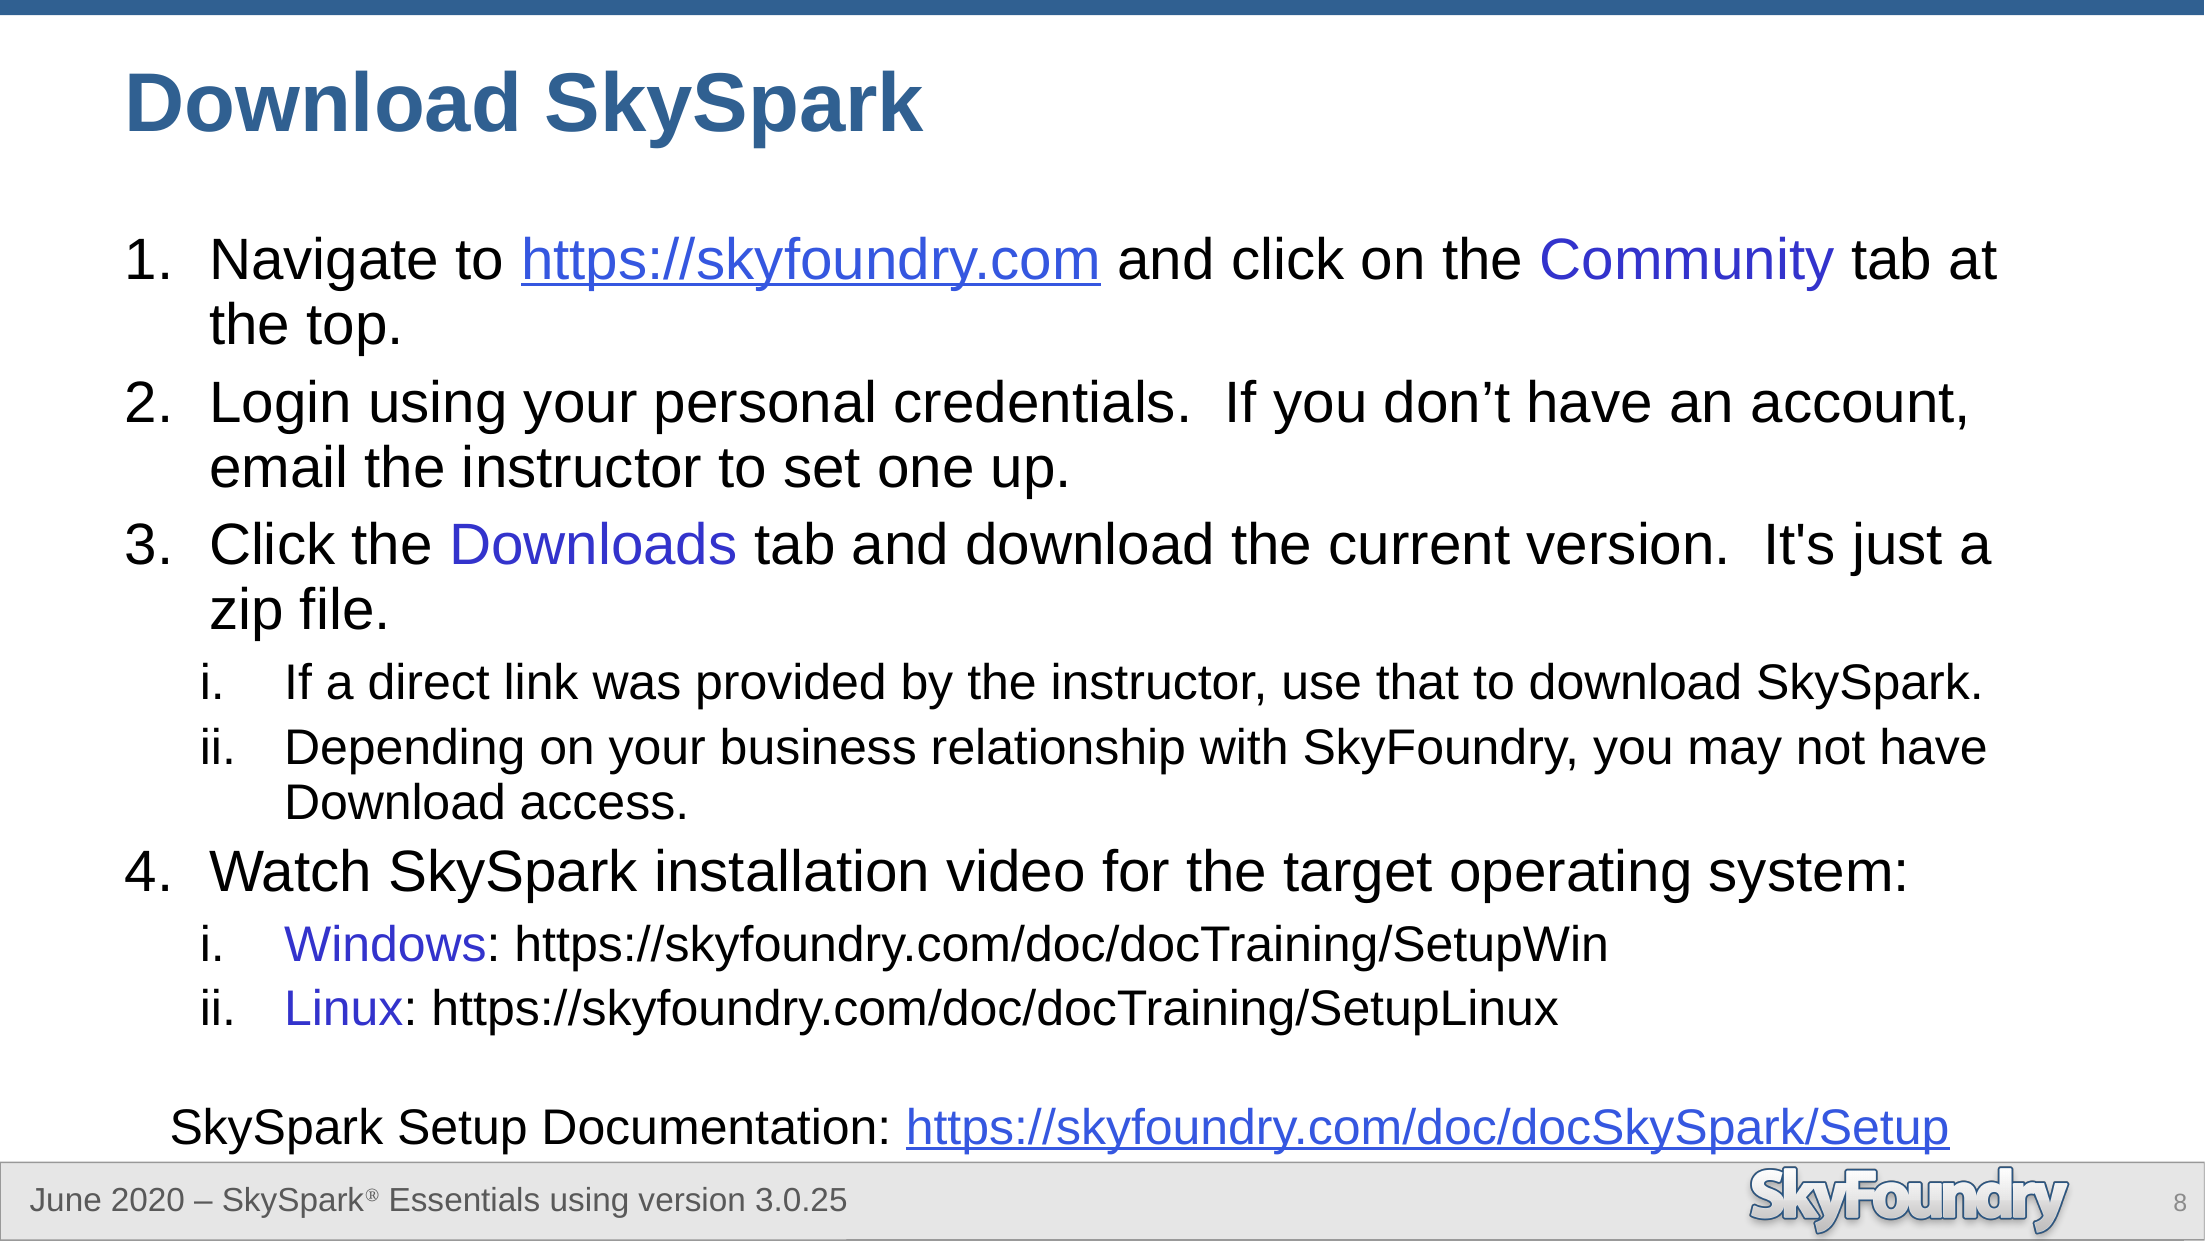

# Download SkySpark
Navigate to https://skyfoundry.com and click on the Community tab at the top.
Login using your personal credentials.  If you don’t have an account, email the instructor to set one up.
Click the Downloads tab and download the current version.  It's just a zip file.
If a direct link was provided by the instructor, use that to download SkySpark.
Depending on your business relationship with SkyFoundry, you may not have Download access.
Watch SkySpark installation video for the target operating system:
Windows: https://skyfoundry.com/doc/docTraining/SetupWin
Linux: https://skyfoundry.com/doc/docTraining/SetupLinux

SkySpark Setup Documentation: https://skyfoundry.com/doc/docSkySpark/Setup
8